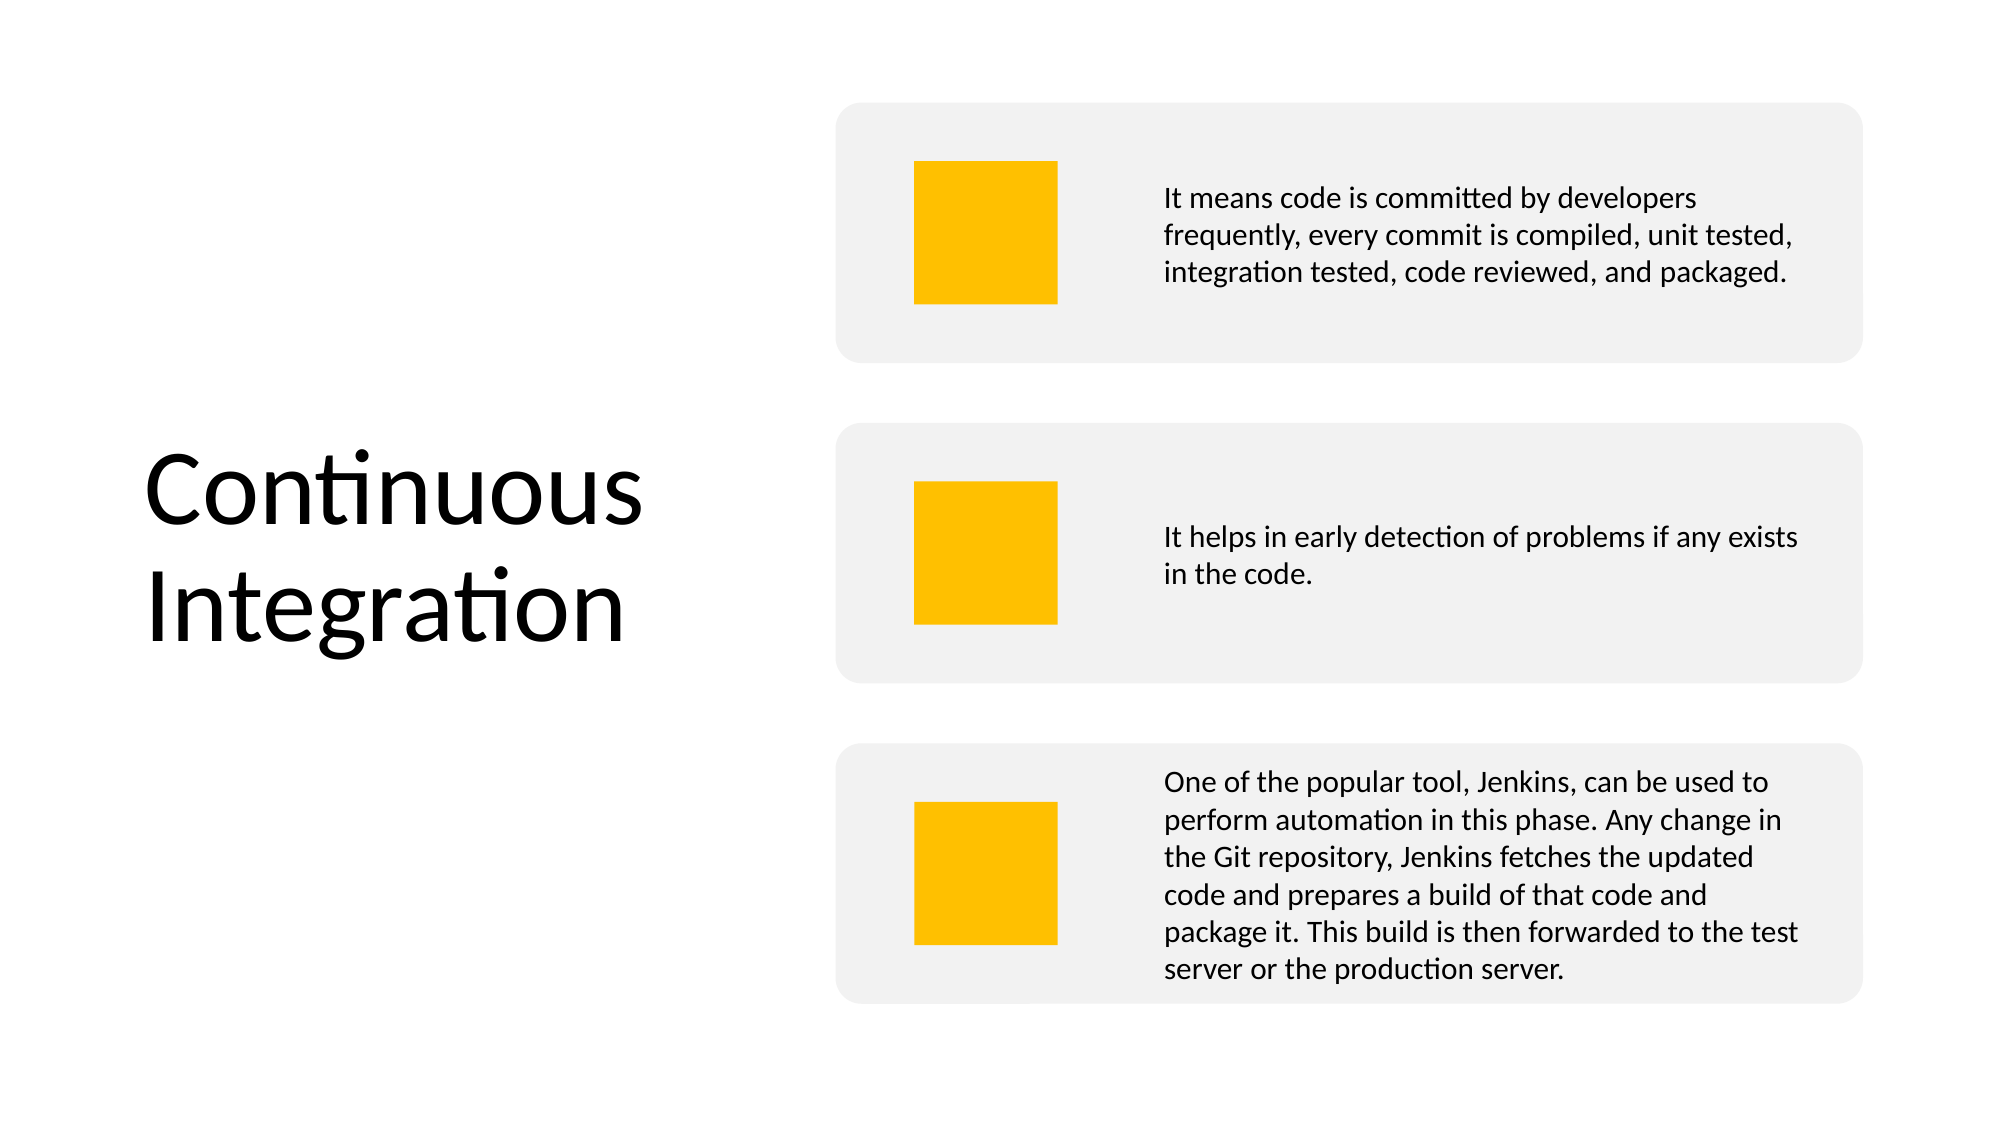

Continuous Integration
It means code is committed by developers frequently, every commit is compiled, unit tested, integration tested, code reviewed, and packaged.
It helps in early detection of problems if any exists in the code.
One of the popular tool, Jenkins, can be used to perform automation in this phase. Any change in the Git repository, Jenkins fetches the updated code and prepares a build of that code and package it. This build is then forwarded to the test server or the production server.